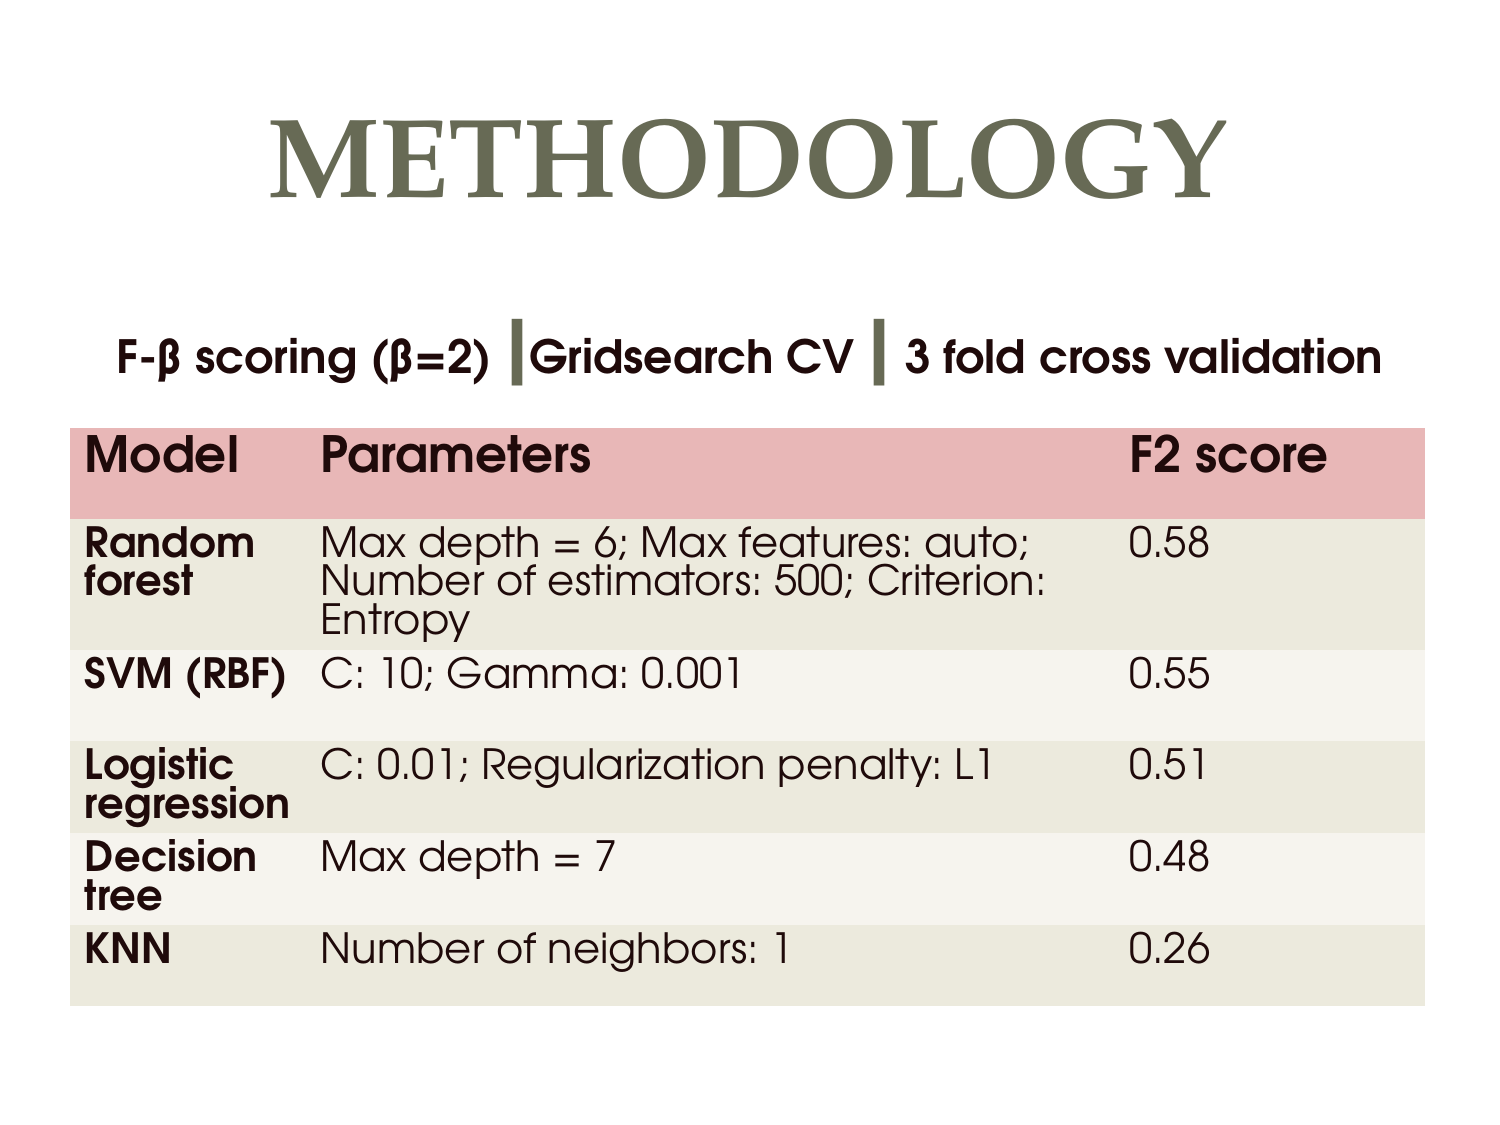

# Methodology
F-β scoring (β=2) |Gridsearch CV | 3 fold cross validation
| Model | Parameters | F2 score |
| --- | --- | --- |
| Random forest | Max depth = 6; Max features: auto; Number of estimators: 500; Criterion: Entropy | 0.58 |
| SVM (RBF) | C: 10; Gamma: 0.001 | 0.55 |
| Logistic regression | C: 0.01; Regularization penalty: L1 | 0.51 |
| Decision tree | Max depth = 7 | 0.48 |
| KNN | Number of neighbors: 1 | 0.26 |